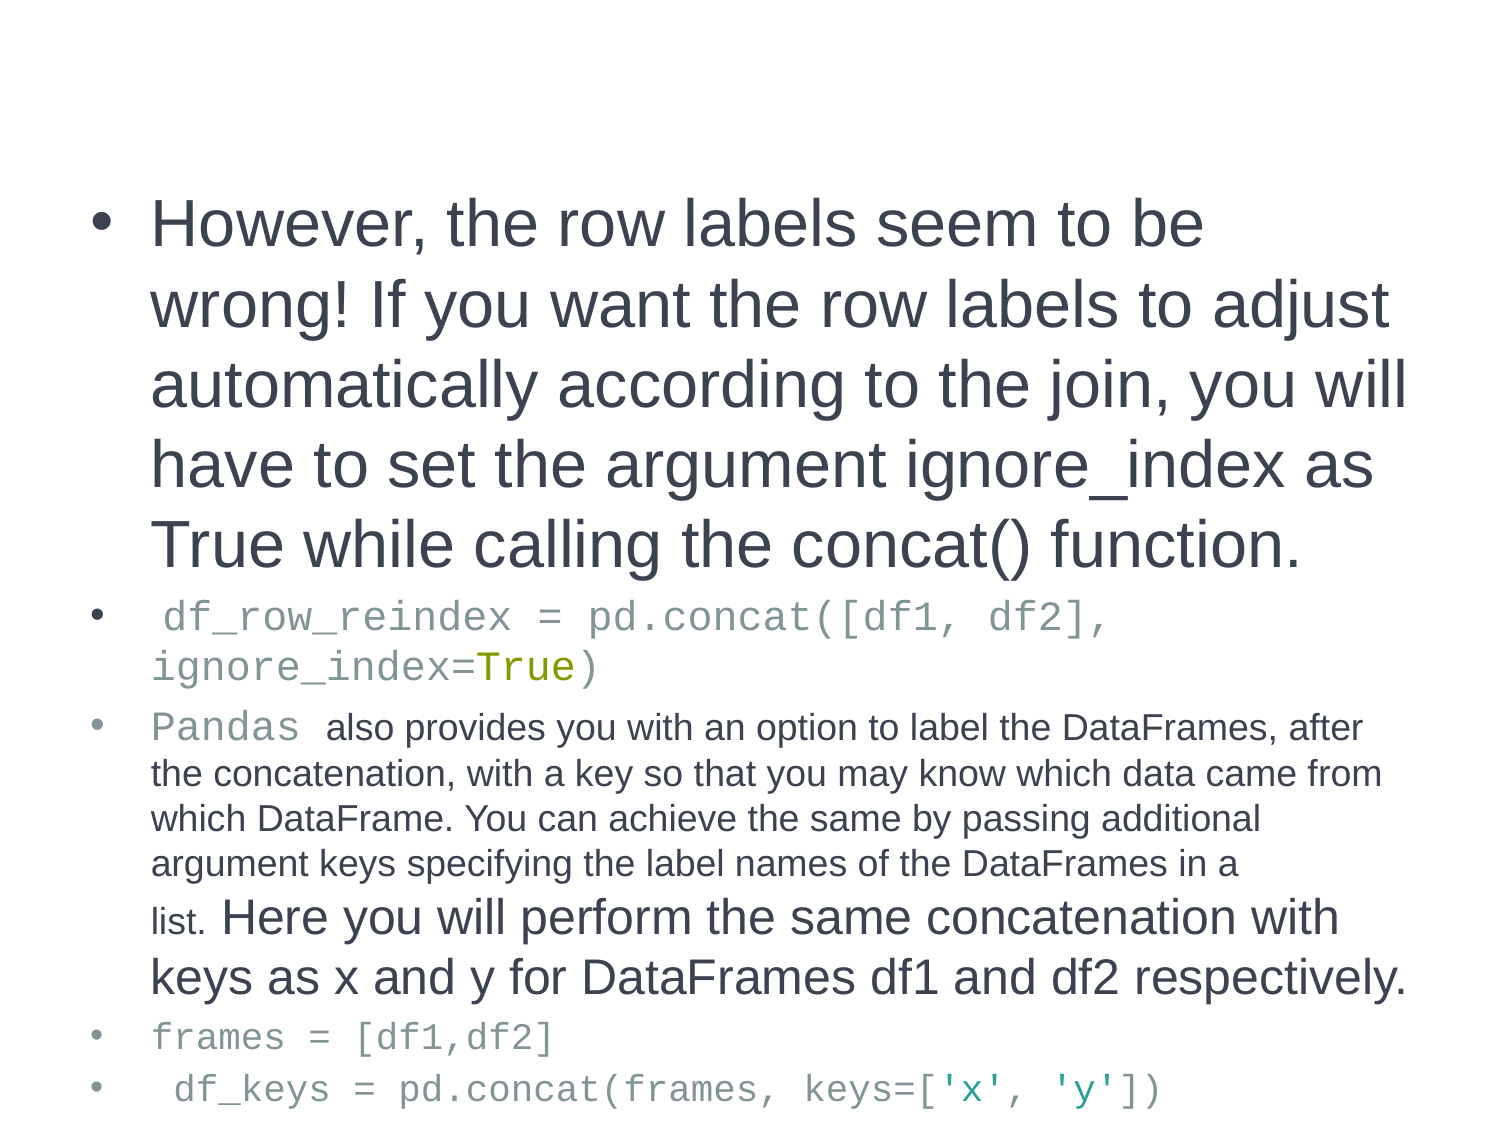

However, the row labels seem to be wrong! If you want the row labels to adjust automatically according to the join, you will have to set the argument ignore_index as True while calling the concat() function.
 df_row_reindex = pd.concat([df1, df2], ignore_index=True)
Pandas also provides you with an option to label the DataFrames, after the concatenation, with a key so that you may know which data came from which DataFrame. You can achieve the same by passing additional argument keys specifying the label names of the DataFrames in a list. Here you will perform the same concatenation with keys as x and y for DataFrames df1 and df2 respectively.
frames = [df1,df2]
 df_keys = pd.concat(frames, keys=['x', 'y'])